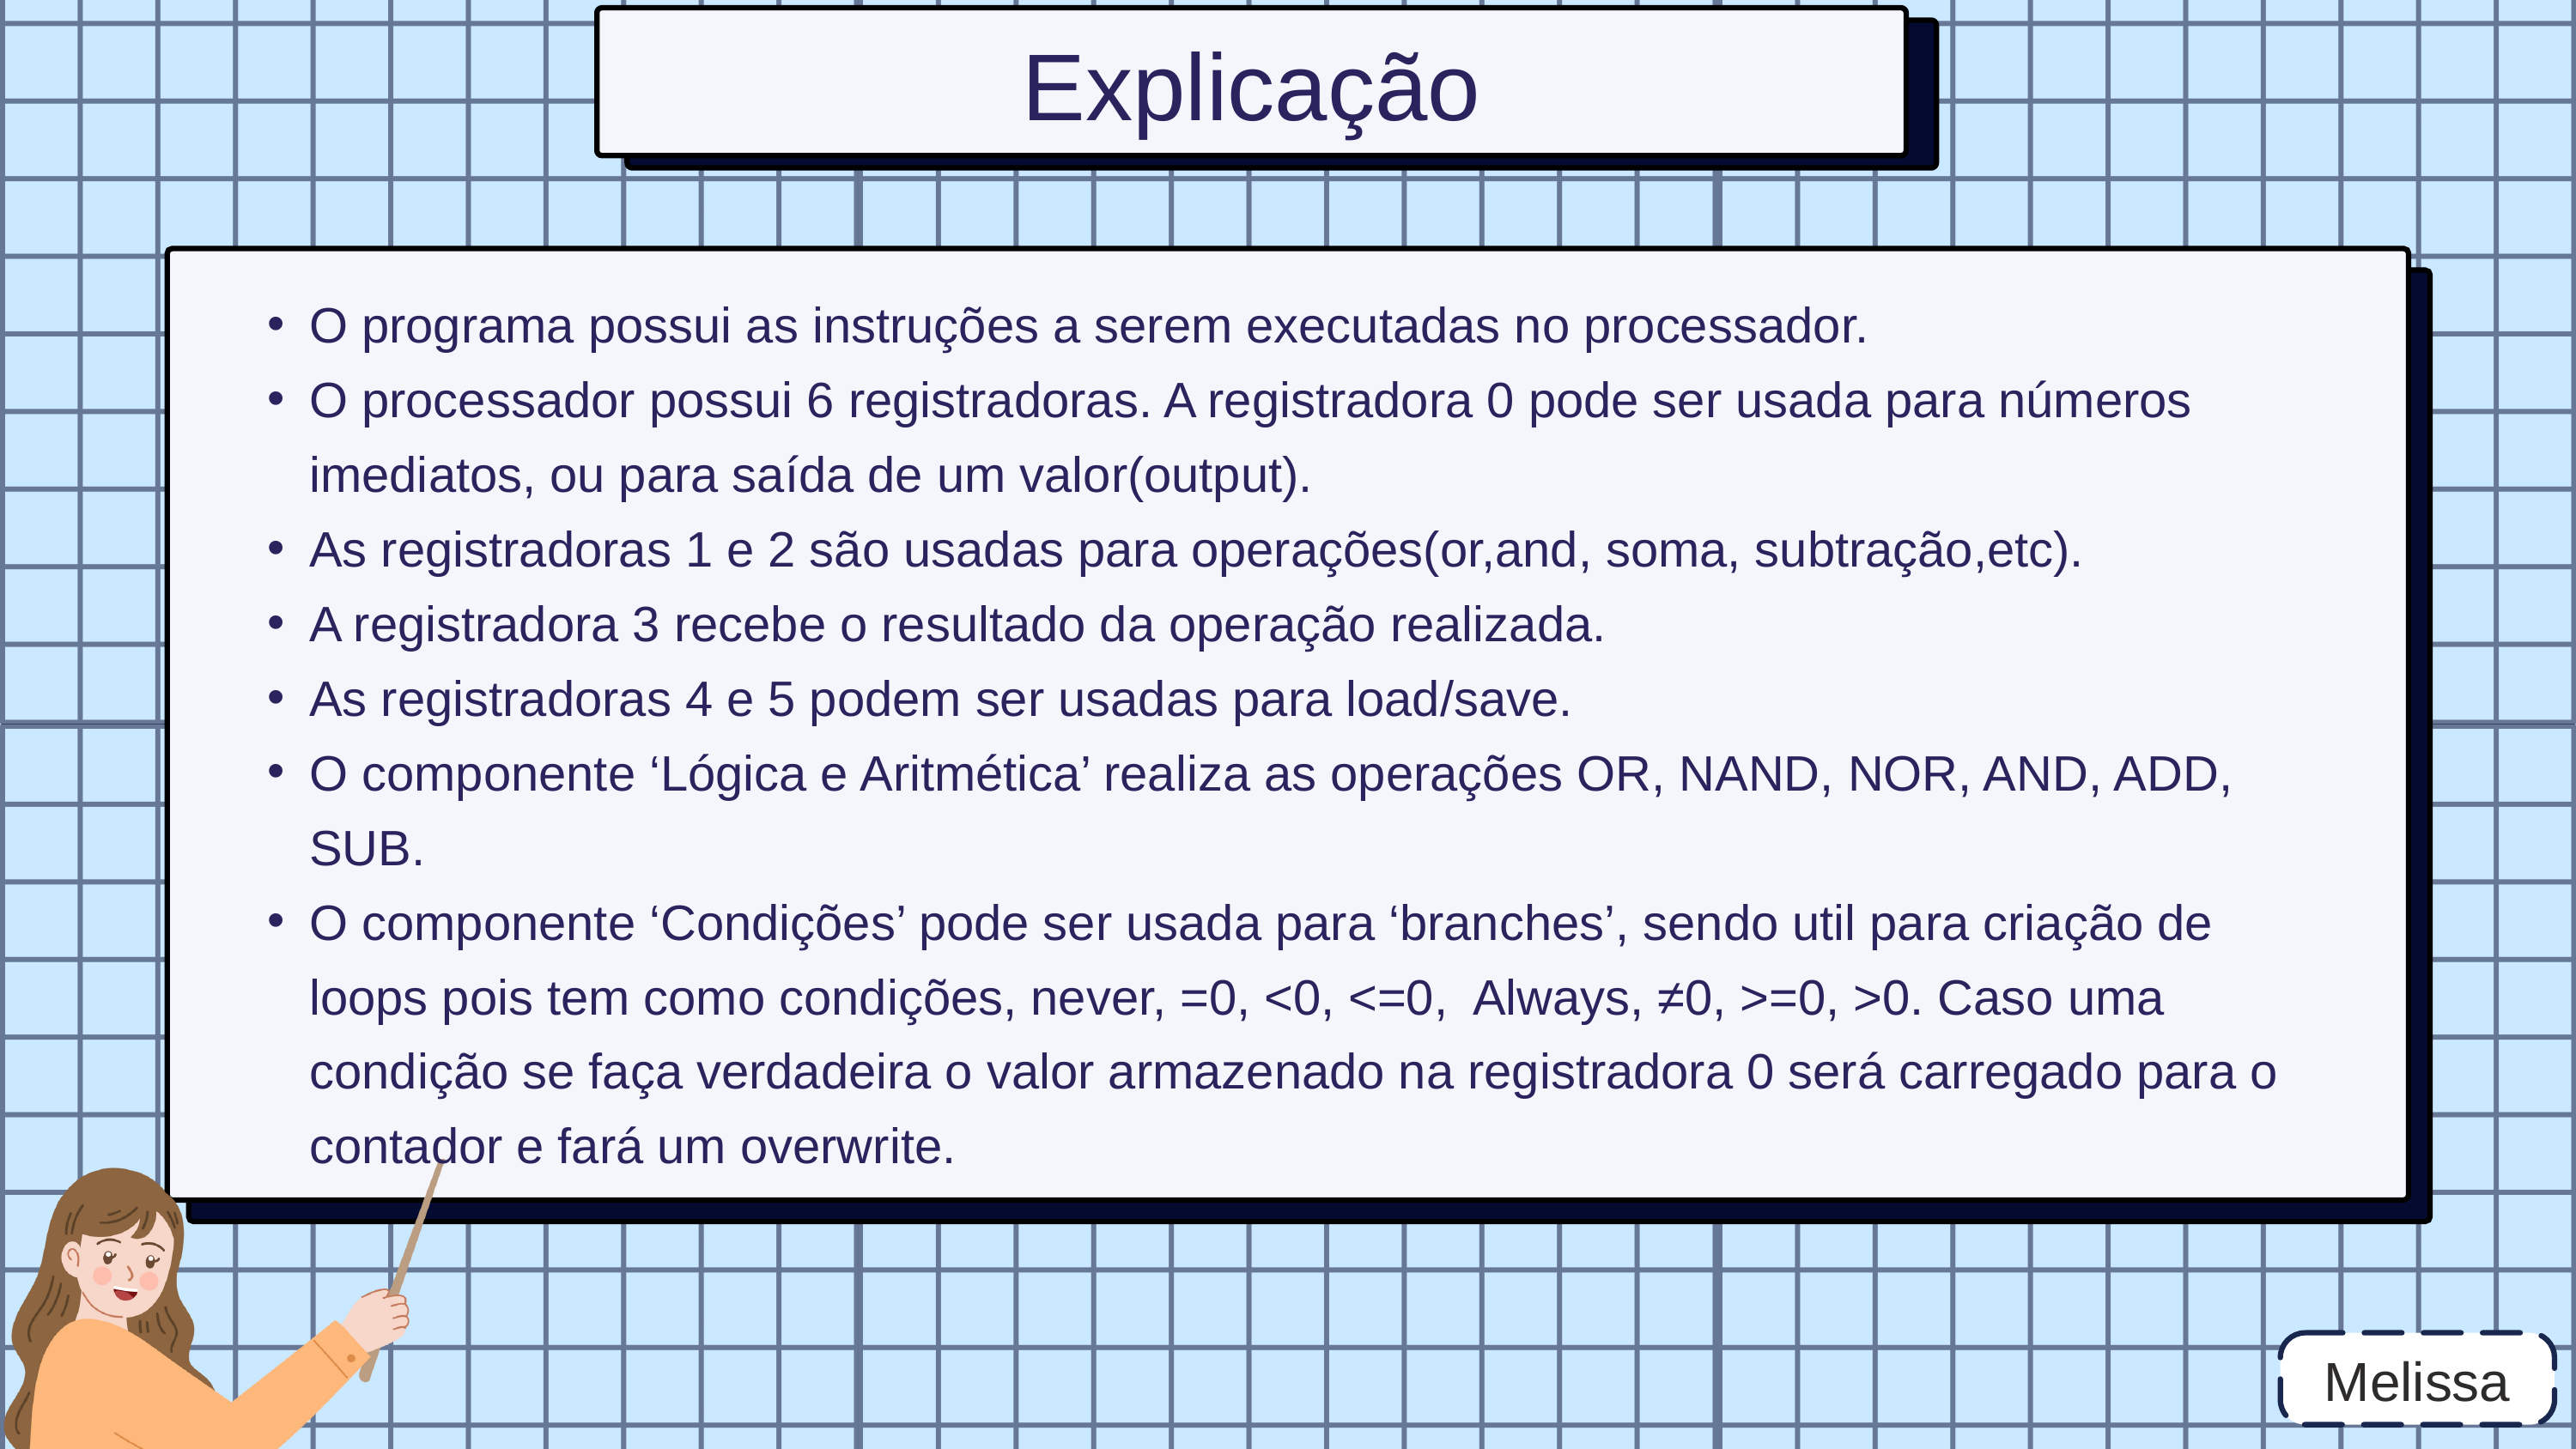

Explicação

O programa possui as instruções a serem executadas no processador.
O processador possui 6 registradoras. A registradora 0 pode ser usada para números imediatos, ou para saída de um valor(output).
As registradoras 1 e 2 são usadas para operações(or,and, soma, subtração,etc).
A registradora 3 recebe o resultado da operação realizada.
As registradoras 4 e 5 podem ser usadas para load/save.
O componente ‘Lógica e Aritmética’ realiza as operações OR, NAND, NOR, AND, ADD, SUB.
O componente ‘Condições’ pode ser usada para ‘branches’, sendo util para criação de loops pois tem como condições, never, =0, <0, <=0,  Always, ≠0, >=0, >0. Caso uma condição se faça verdadeira o valor armazenado na registradora 0 será carregado para o contador e fará um overwrite.

Melissa